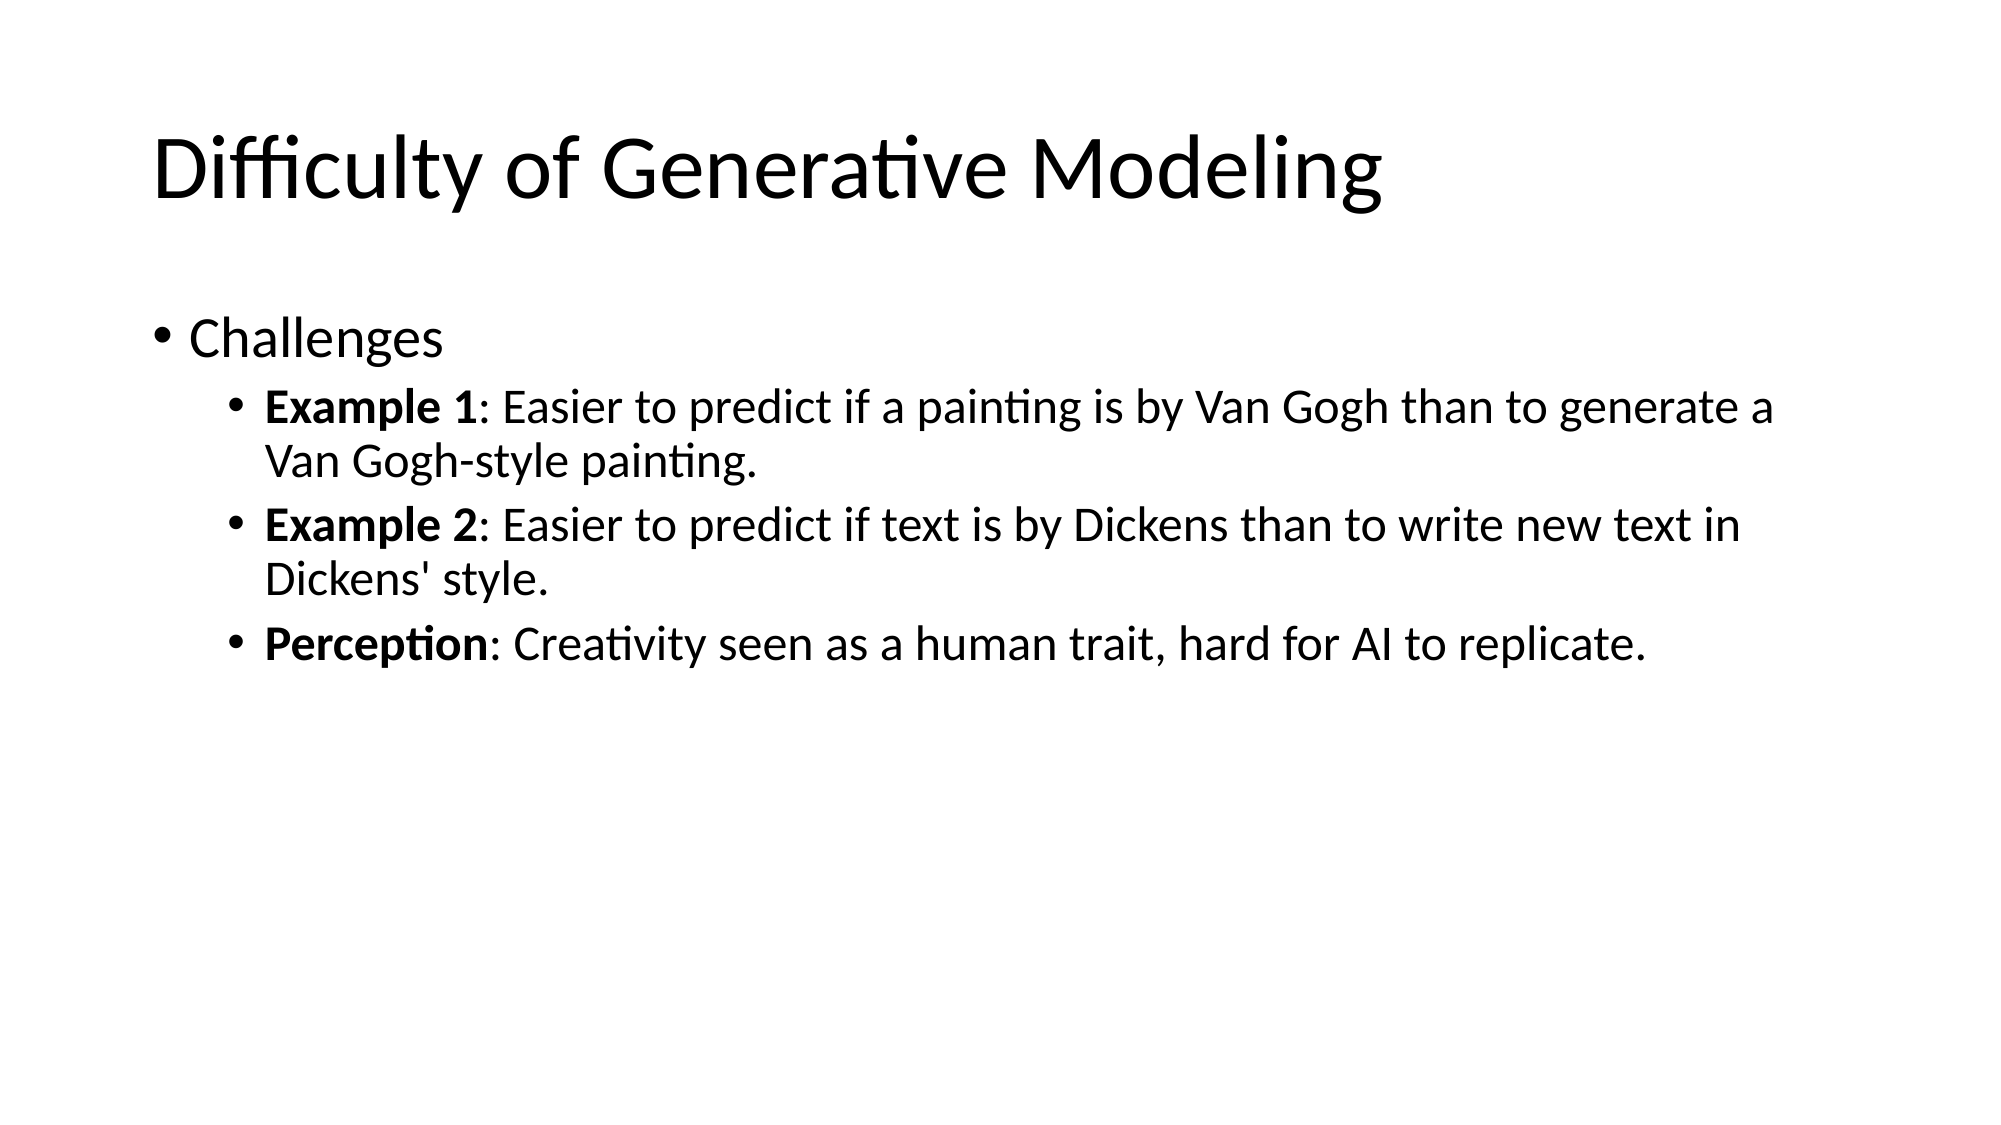

# Difficulty of Generative Modeling
Challenges
Example 1: Easier to predict if a painting is by Van Gogh than to generate a Van Gogh-style painting.
Example 2: Easier to predict if text is by Dickens than to write new text in Dickens' style.
Perception: Creativity seen as a human trait, hard for AI to replicate.